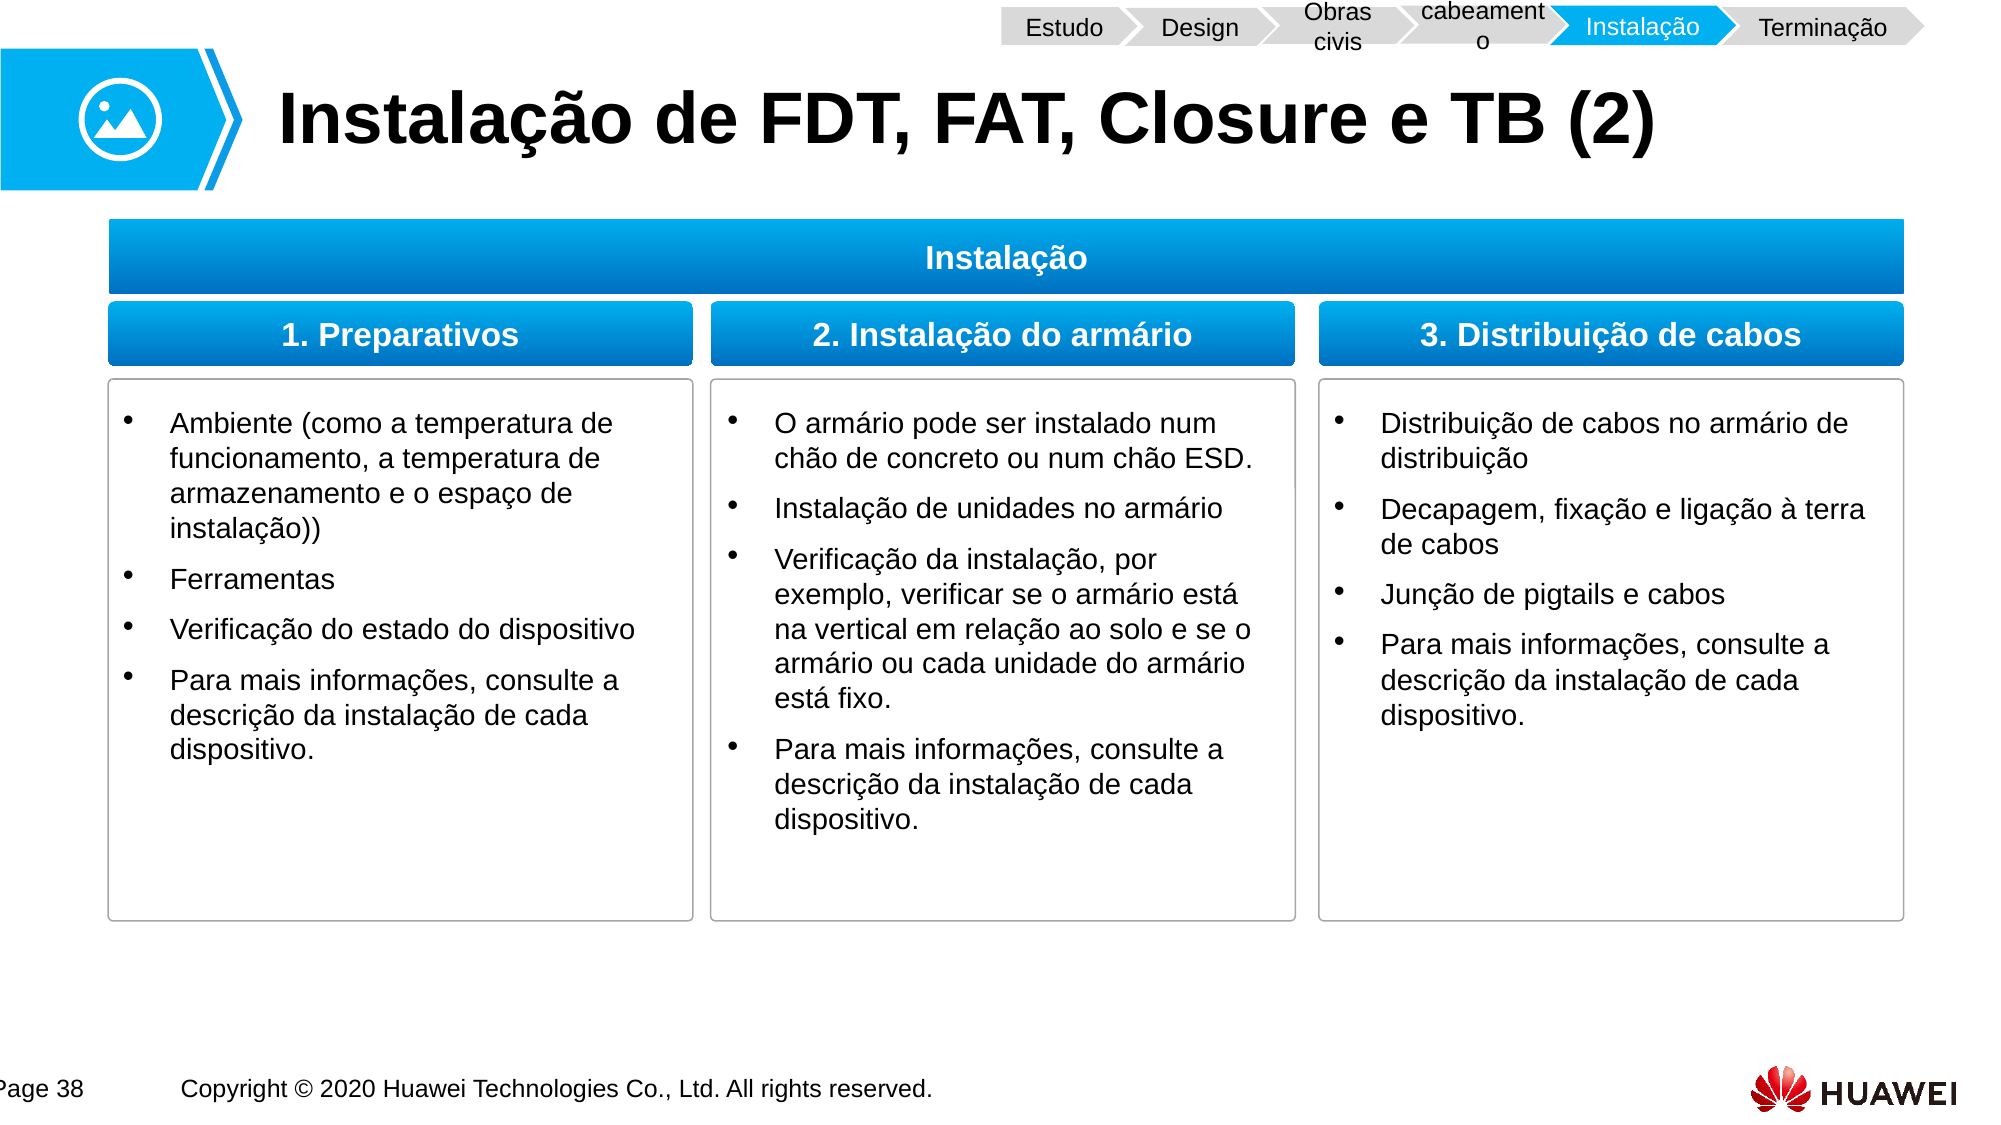

cabeamento
Instalação
Estudo
Terminação
Obras civis
Design
# Instalação de FDT, FAT, Closure e TB (2)
Instalação
1. Preparativos
3. Distribuição de cabos
2. Instalação do armário

O armário pode ser instalado num chão de concreto ou num chão ESD.
Instalação de unidades no armário
Verificação da instalação, por exemplo, verificar se o armário está na vertical em relação ao solo e se o armário ou cada unidade do armário está fixo.
Para mais informações, consulte a descrição da instalação de cada dispositivo.
Ambiente (como a temperatura de funcionamento, a temperatura de armazenamento e o espaço de instalação))
Ferramentas
Verificação do estado do dispositivo
Para mais informações, consulte a descrição da instalação de cada dispositivo.
Distribuição de cabos no armário de distribuição
Decapagem, fixação e ligação à terra de cabos
Junção de pigtails e cabos
Para mais informações, consulte a descrição da instalação de cada dispositivo.